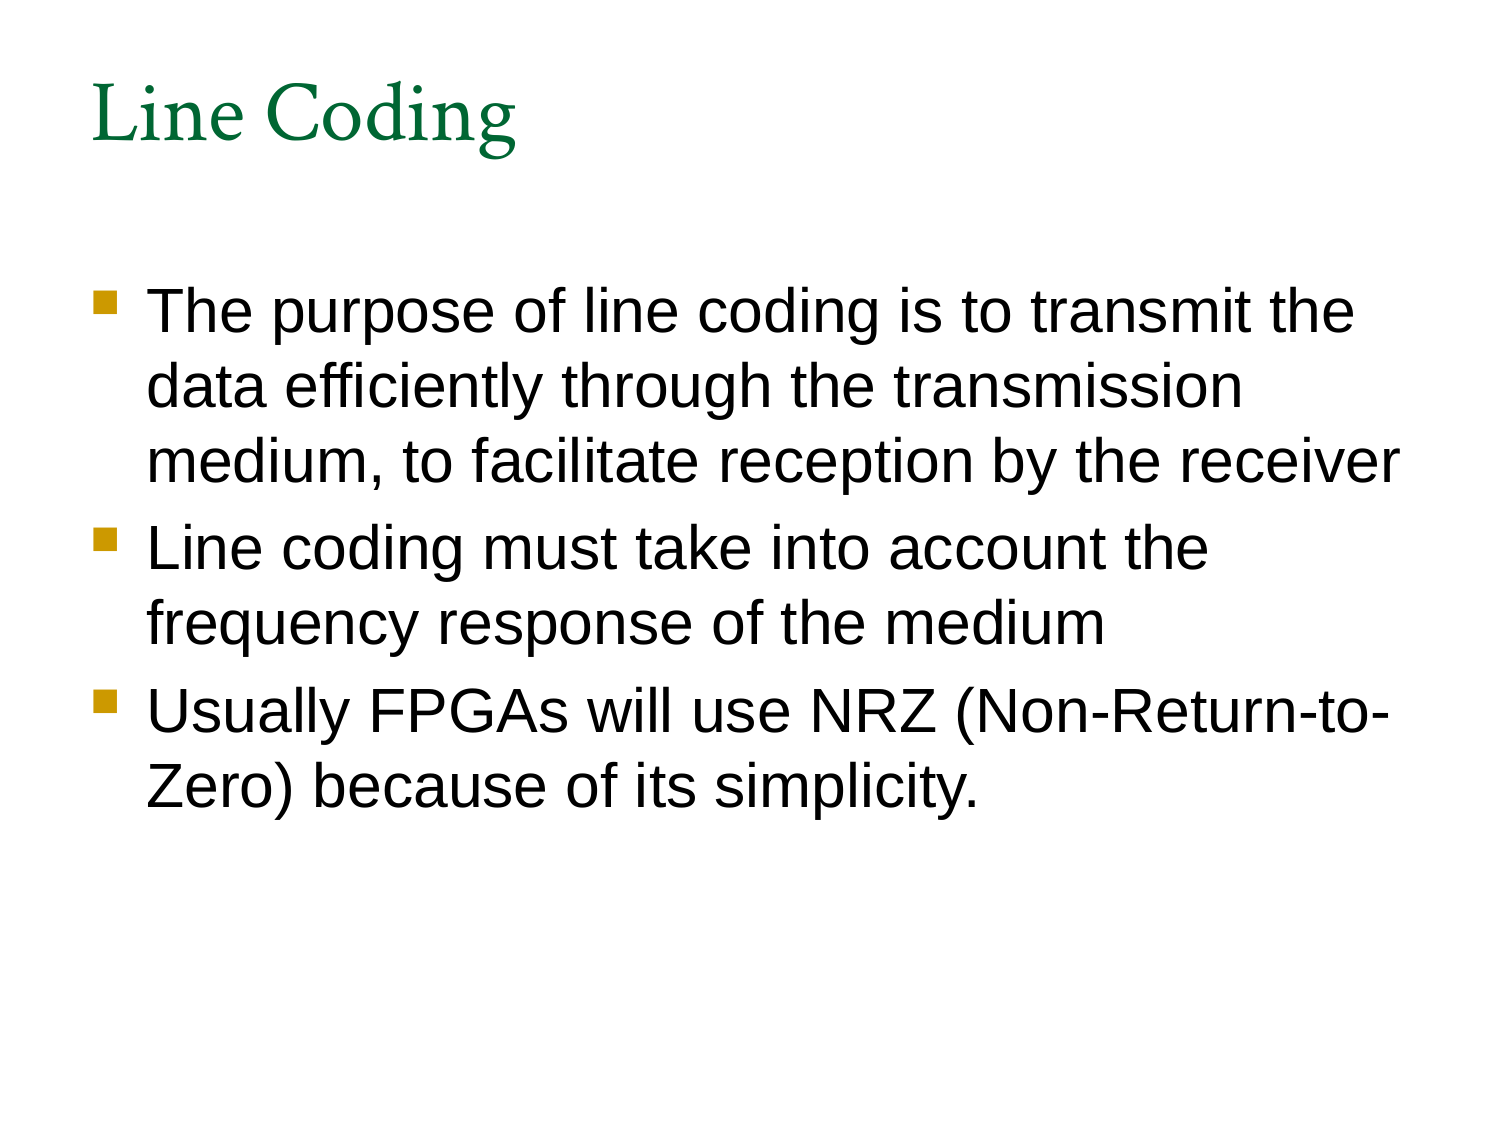

# Line Coding
The purpose of line coding is to transmit the data efficiently through the transmission medium, to facilitate reception by the receiver
Line coding must take into account the frequency response of the medium
Usually FPGAs will use NRZ (Non-Return-to-Zero) because of its simplicity.